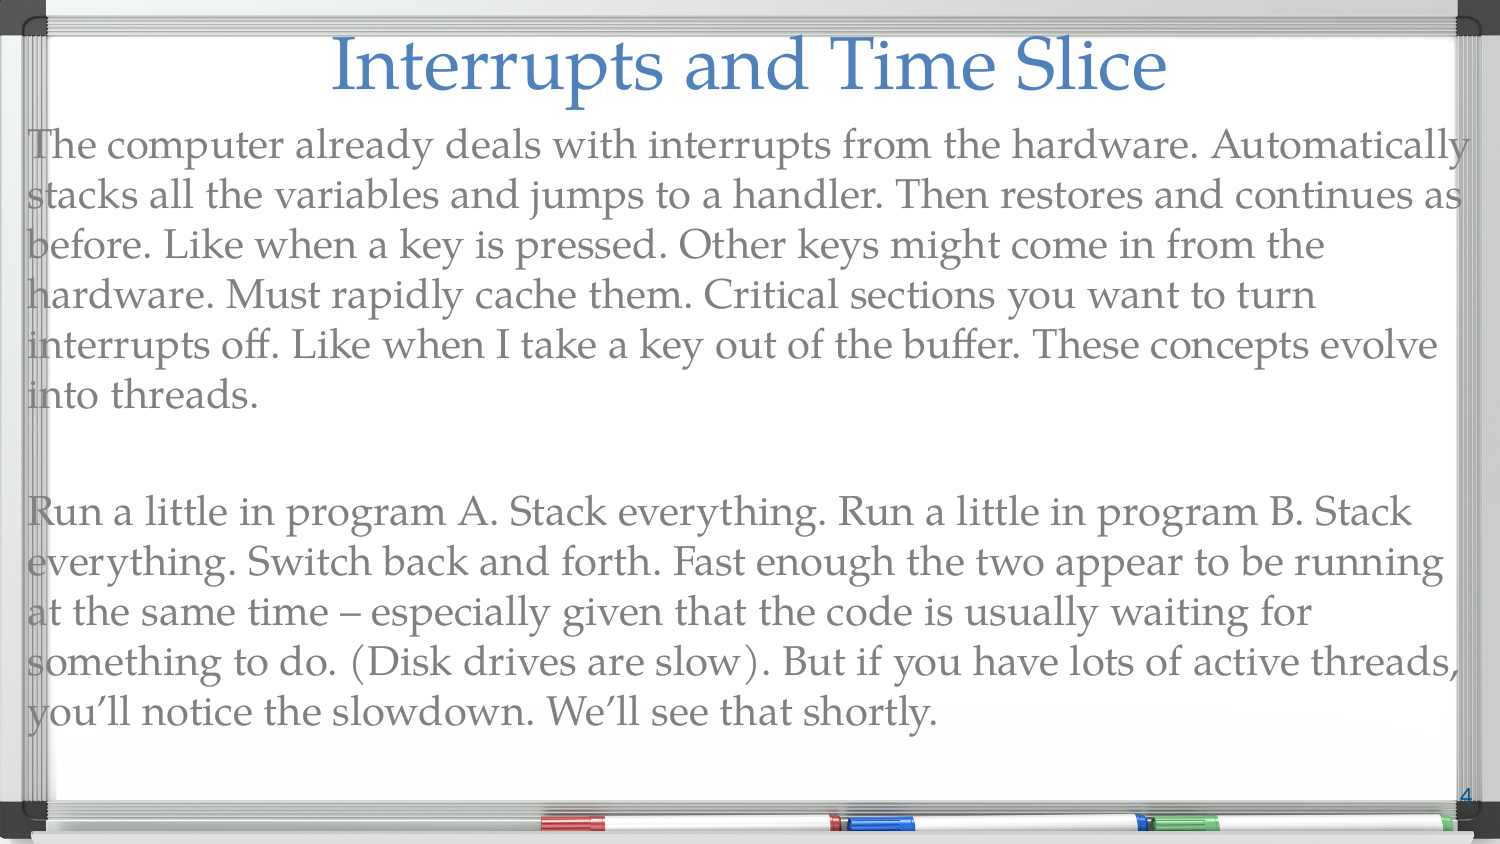

# Interrupts and Time Slice
The computer already deals with interrupts from the hardware. Automatically stacks all the variables and jumps to a handler. Then restores and continues as before. Like when a key is pressed. Other keys might come in from the hardware. Must rapidly cache them. Critical sections you want to turn interrupts off. Like when I take a key out of the buffer. These concepts evolve into threads.

Run a little in program A. Stack everything. Run a little in program B. Stack everything. Switch back and forth. Fast enough the two appear to be running at the same time – especially given that the code is usually waiting for something to do. (Disk drives are slow). But if you have lots of active threads, you’ll notice the slowdown. We’ll see that shortly.

4